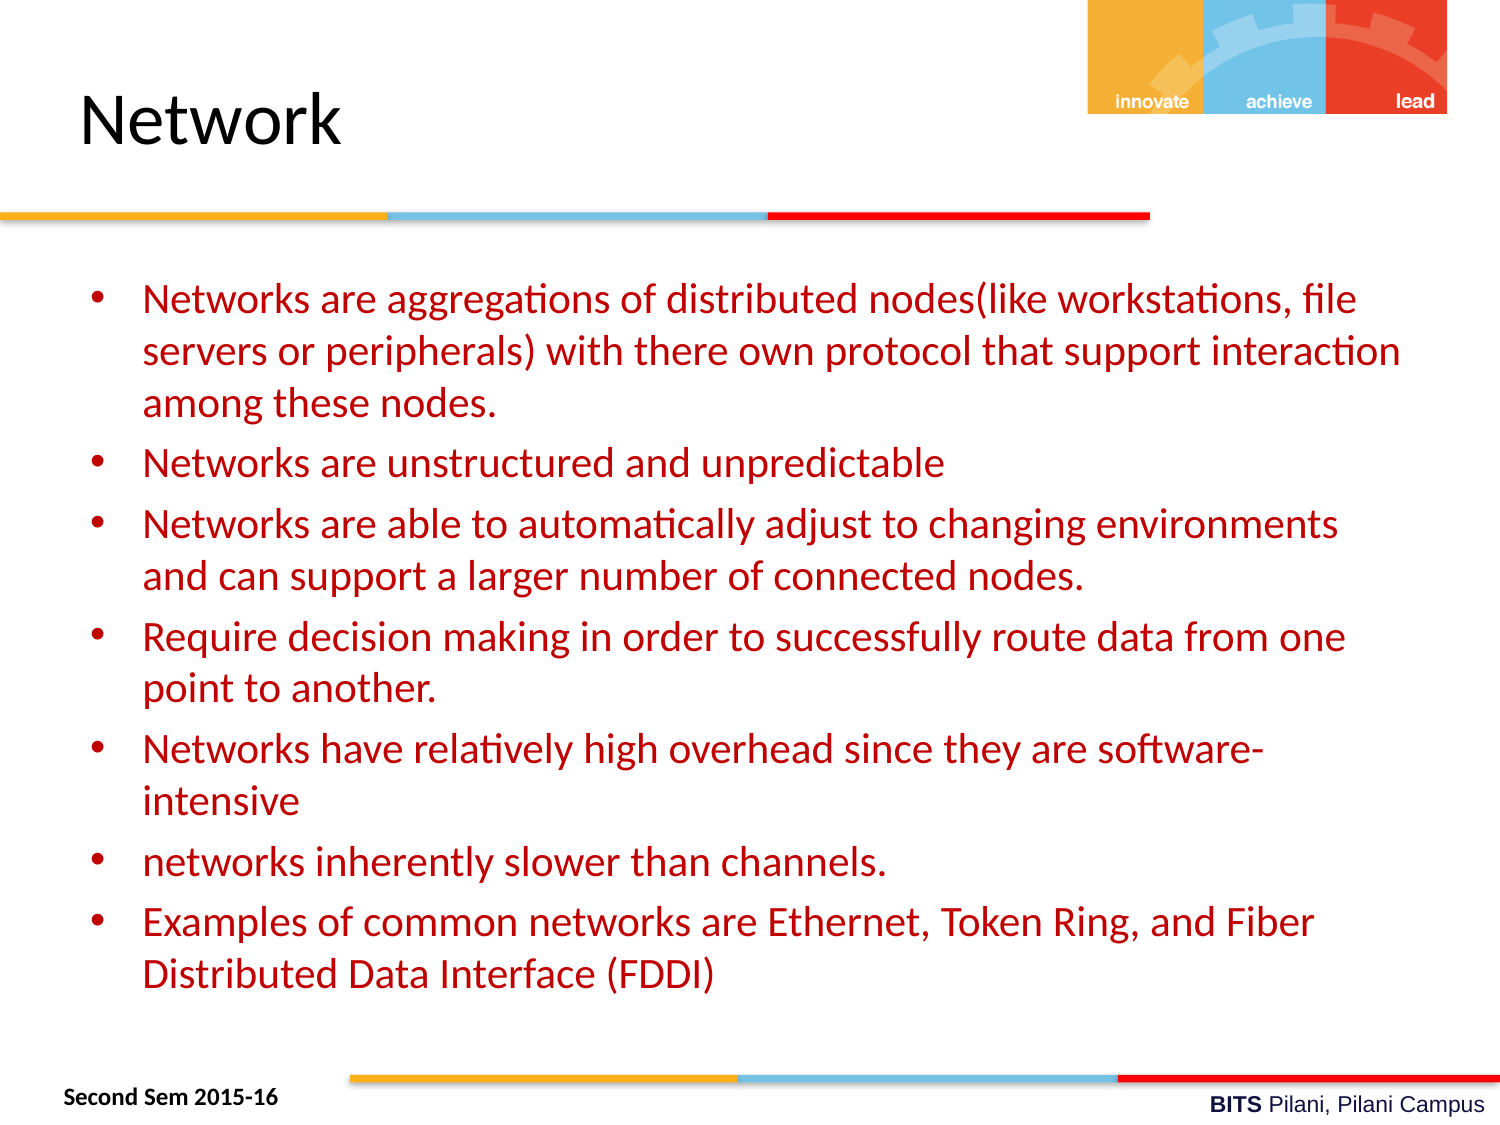

# Network
Networks are aggregations of distributed nodes(like workstations, file servers or peripherals) with there own protocol that support interaction among these nodes.
Networks are unstructured and unpredictable
Networks are able to automatically adjust to changing environments and can support a larger number of connected nodes.
Require decision making in order to successfully route data from one point to another.
Networks have relatively high overhead since they are software-intensive
networks inherently slower than channels.
Examples of common networks are Ethernet, Token Ring, and Fiber Distributed Data Interface (FDDI)